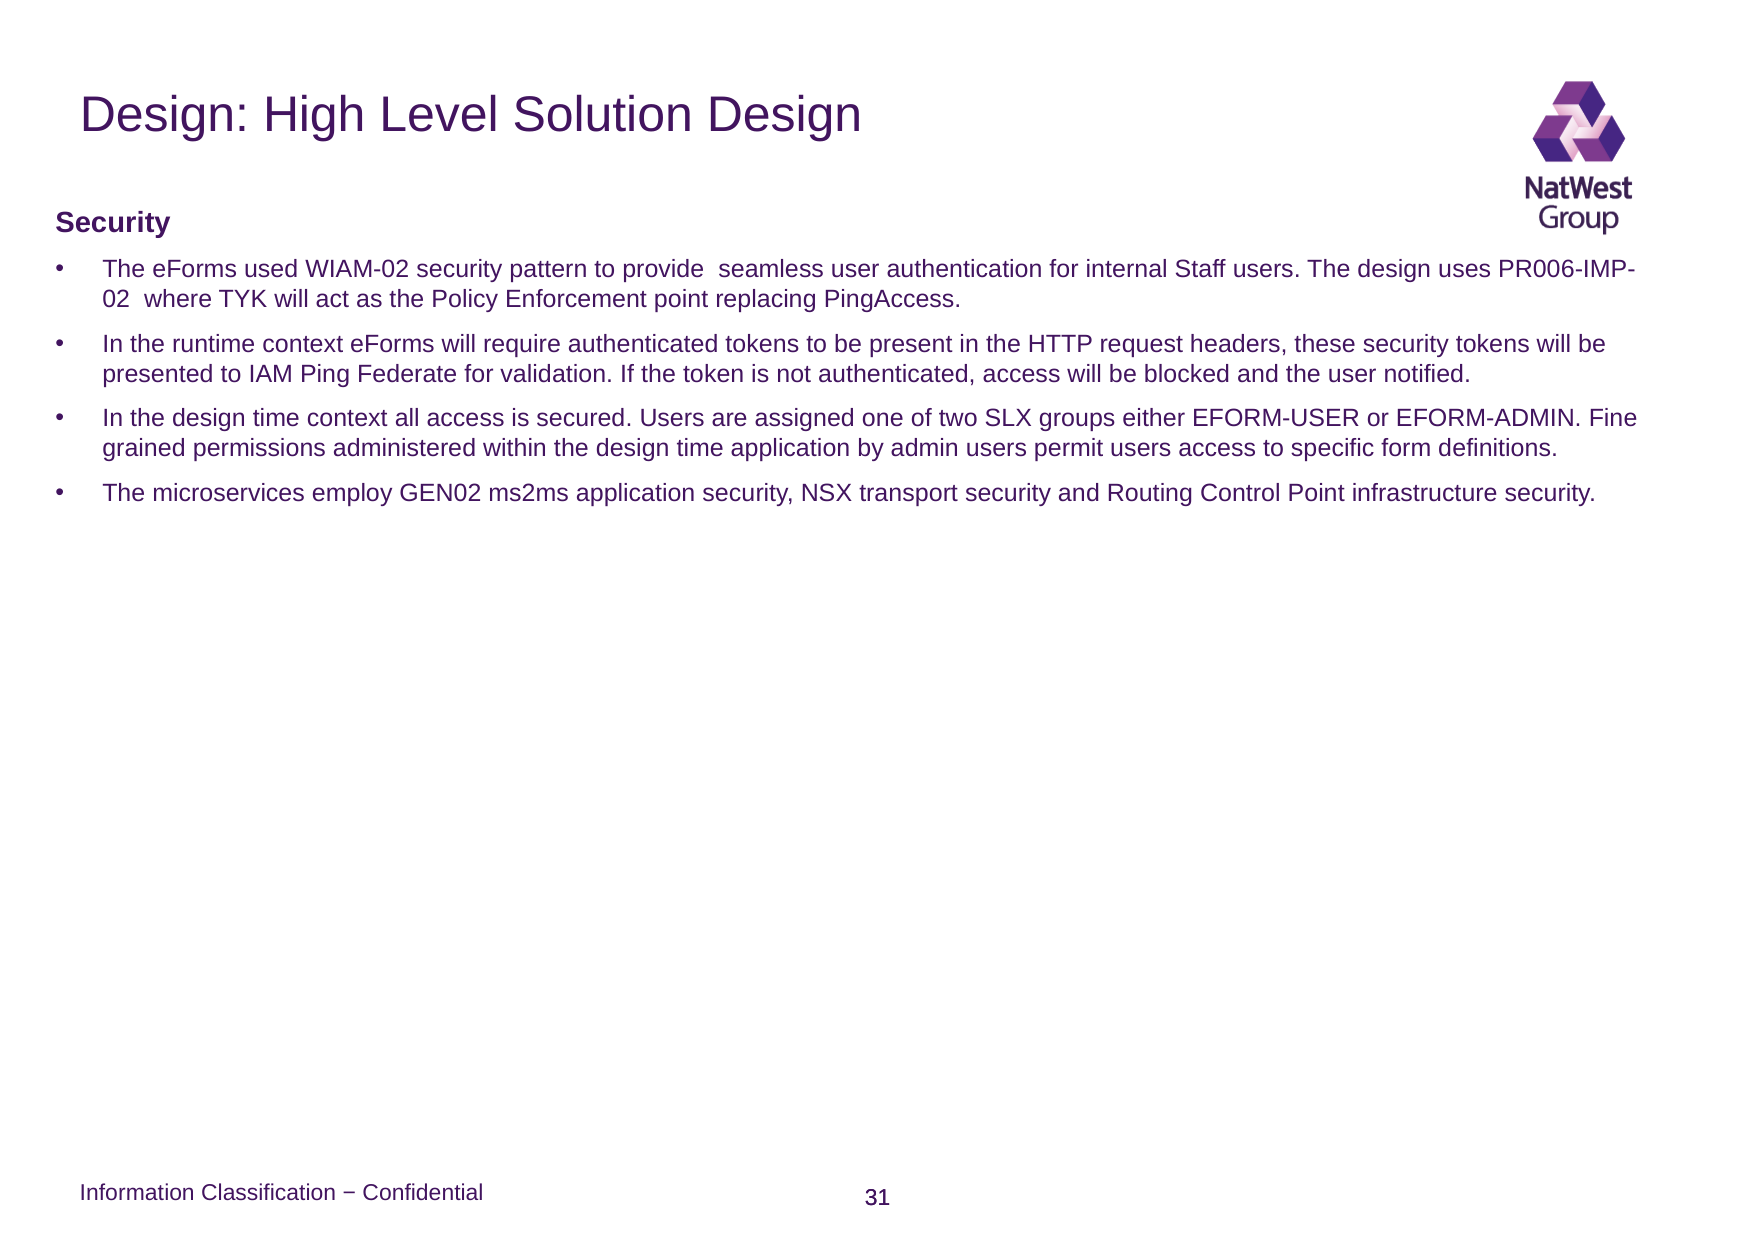

# Design: High Level Solution Design
Security
The eForms used WIAM-02 security pattern to provide  seamless user authentication for internal Staff users. The design uses PR006-IMP-02  where TYK will act as the Policy Enforcement point replacing PingAccess.
In the runtime context eForms will require authenticated tokens to be present in the HTTP request headers, these security tokens will be presented to IAM Ping Federate for validation. If the token is not authenticated, access will be blocked and the user notified.
In the design time context all access is secured. Users are assigned one of two SLX groups either EFORM-USER or EFORM-ADMIN. Fine grained permissions administered within the design time application by admin users permit users access to specific form definitions.
The microservices employ GEN02 ms2ms application security, NSX transport security and Routing Control Point infrastructure security.
31
31